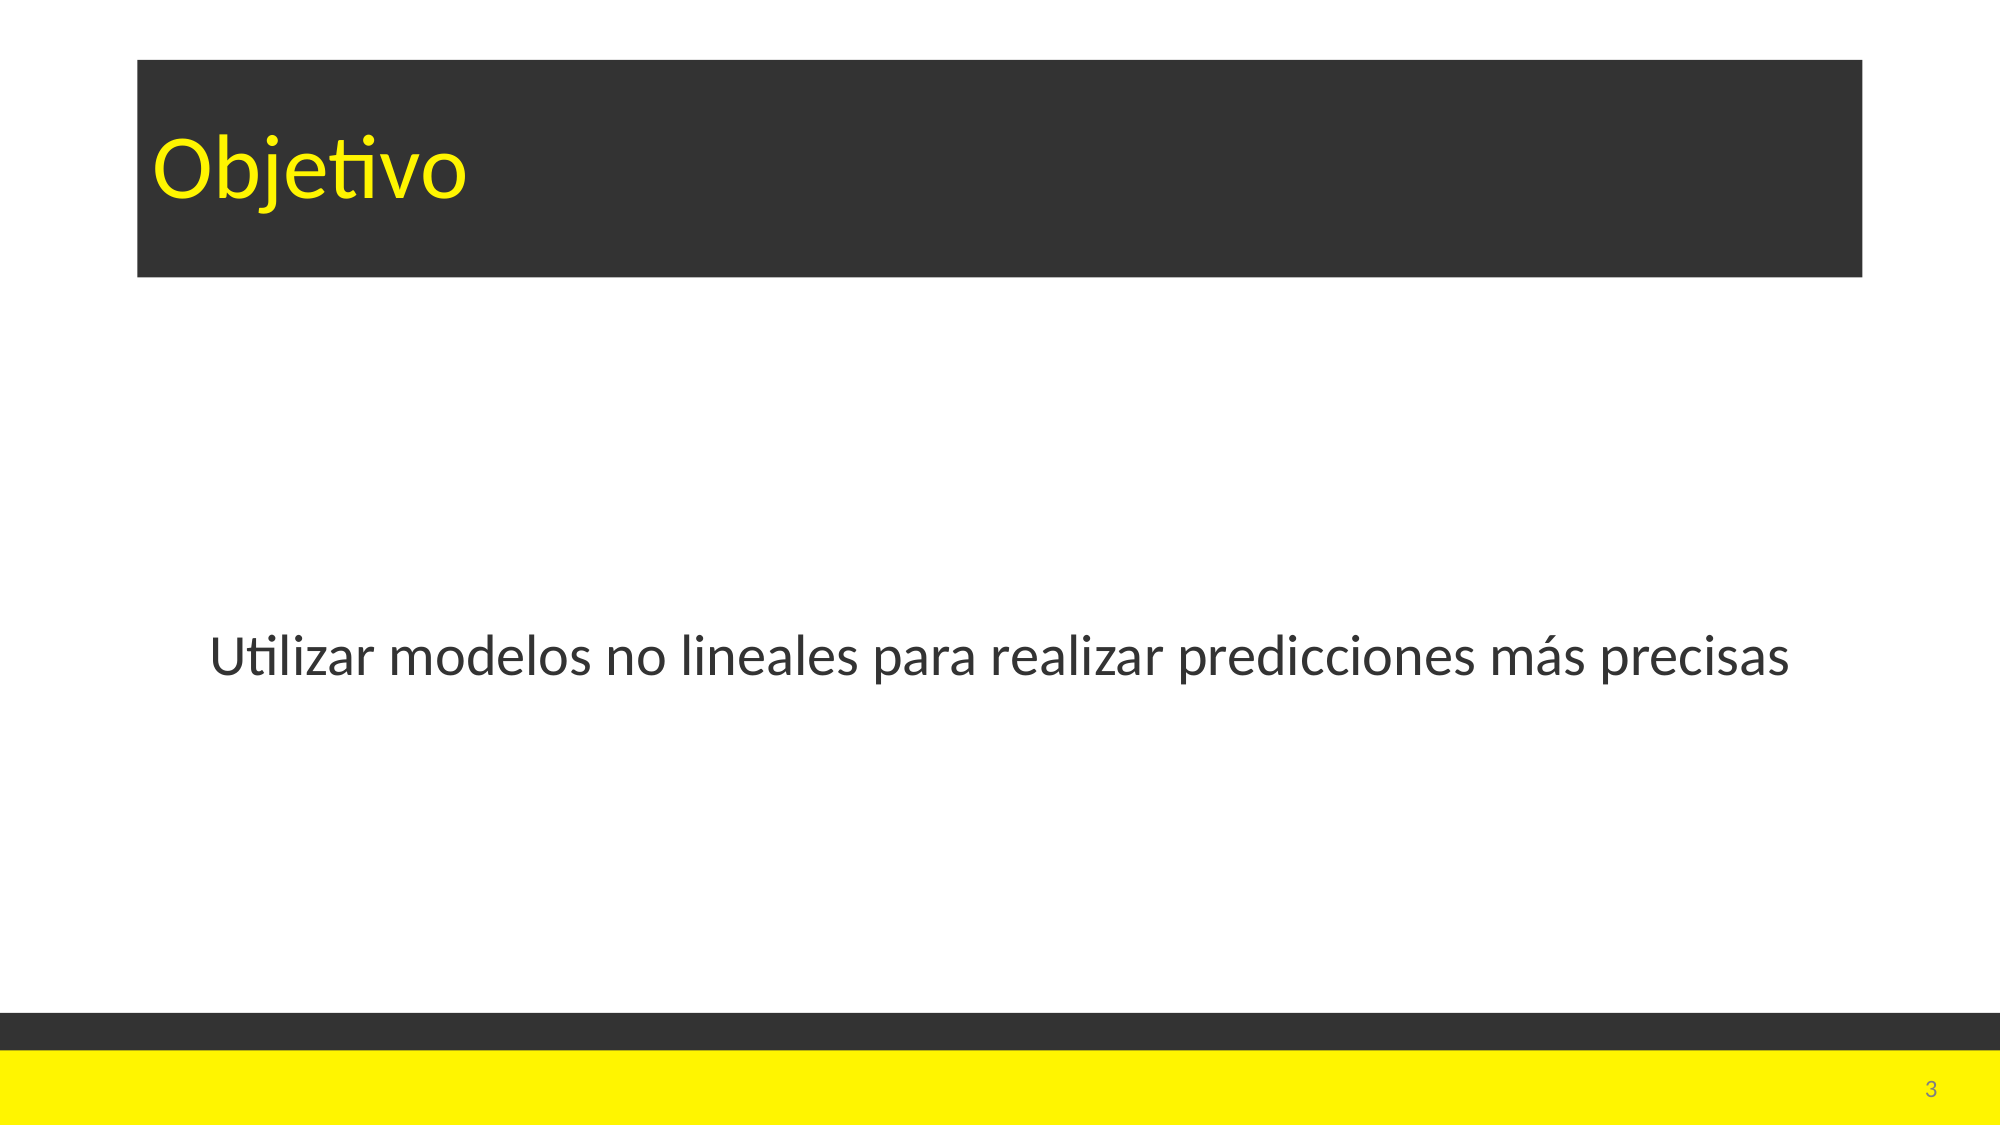

# Objetivo
Utilizar modelos no lineales para realizar predicciones más precisas